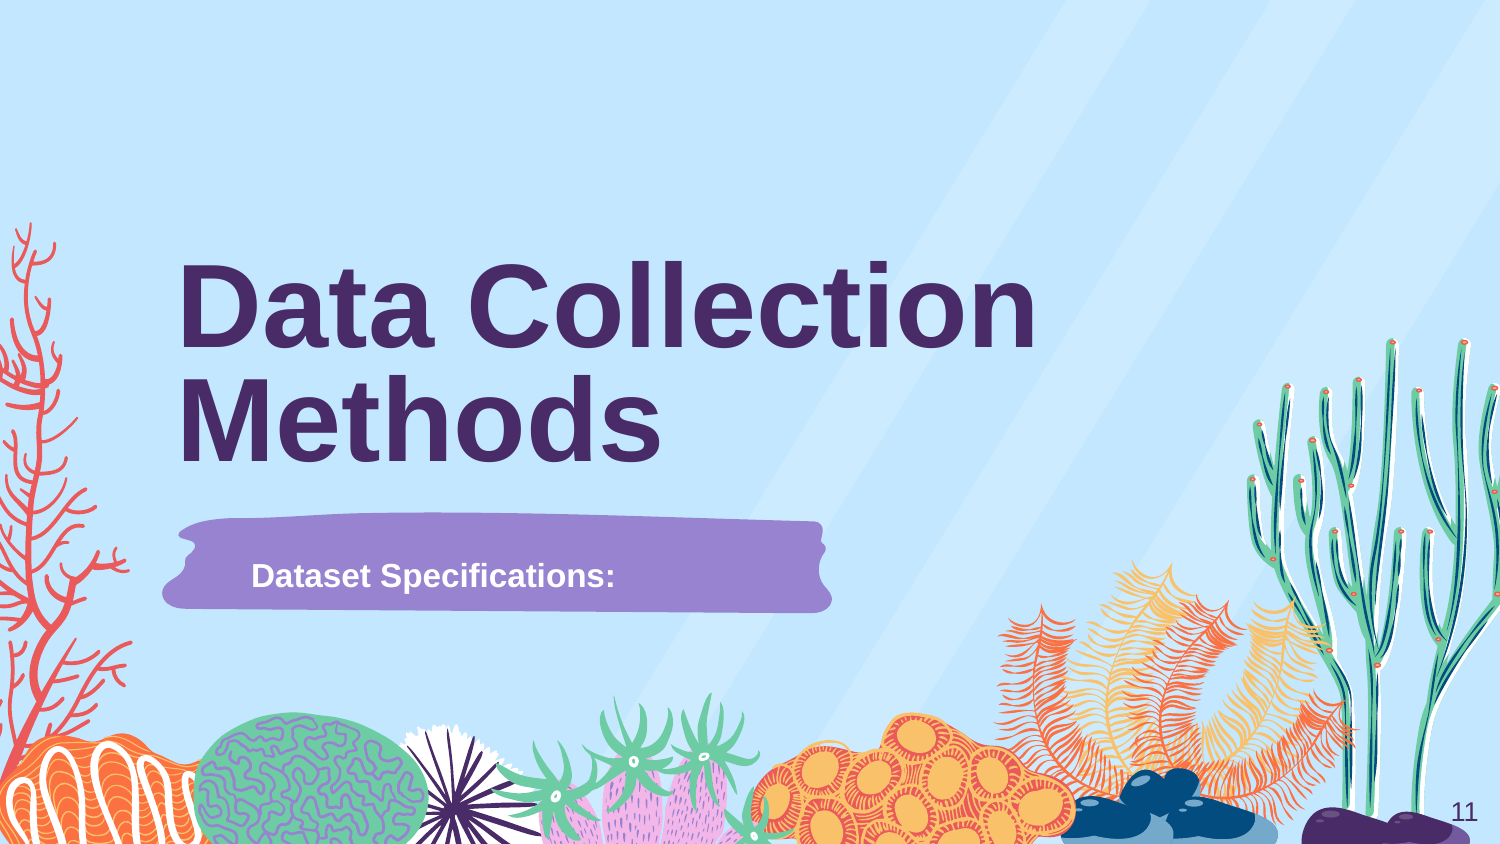

# Data Collection Methods

Dataset Specifications:

11